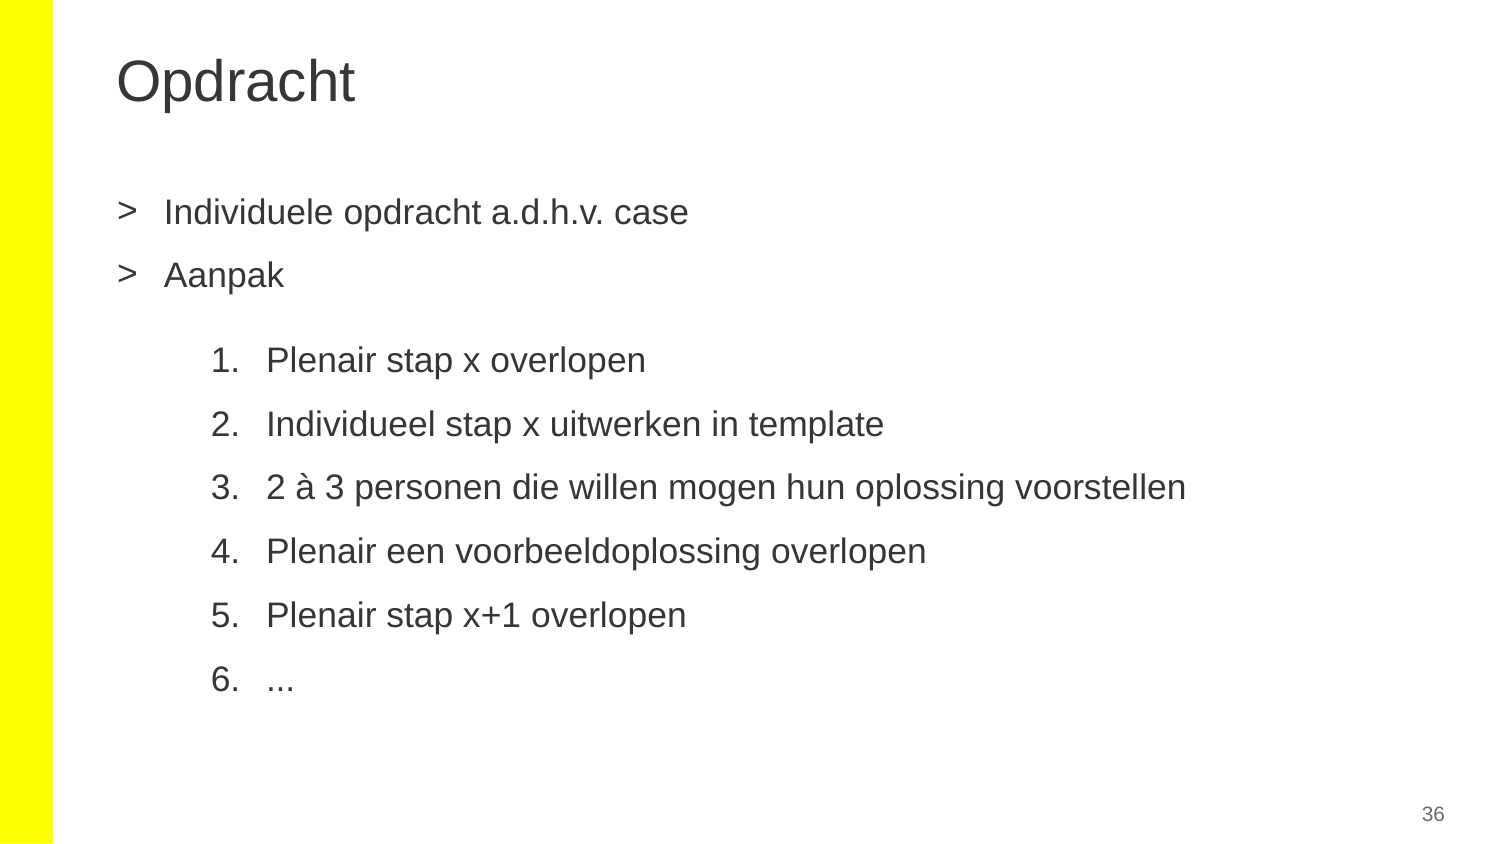

# Opdracht
Individuele opdracht a.d.h.v. case
Aanpak
Plenair stap x overlopen
Individueel stap x uitwerken in template
2 à 3 personen die willen mogen hun oplossing voorstellen
Plenair een voorbeeldoplossing overlopen
Plenair stap x+1 overlopen
...

36